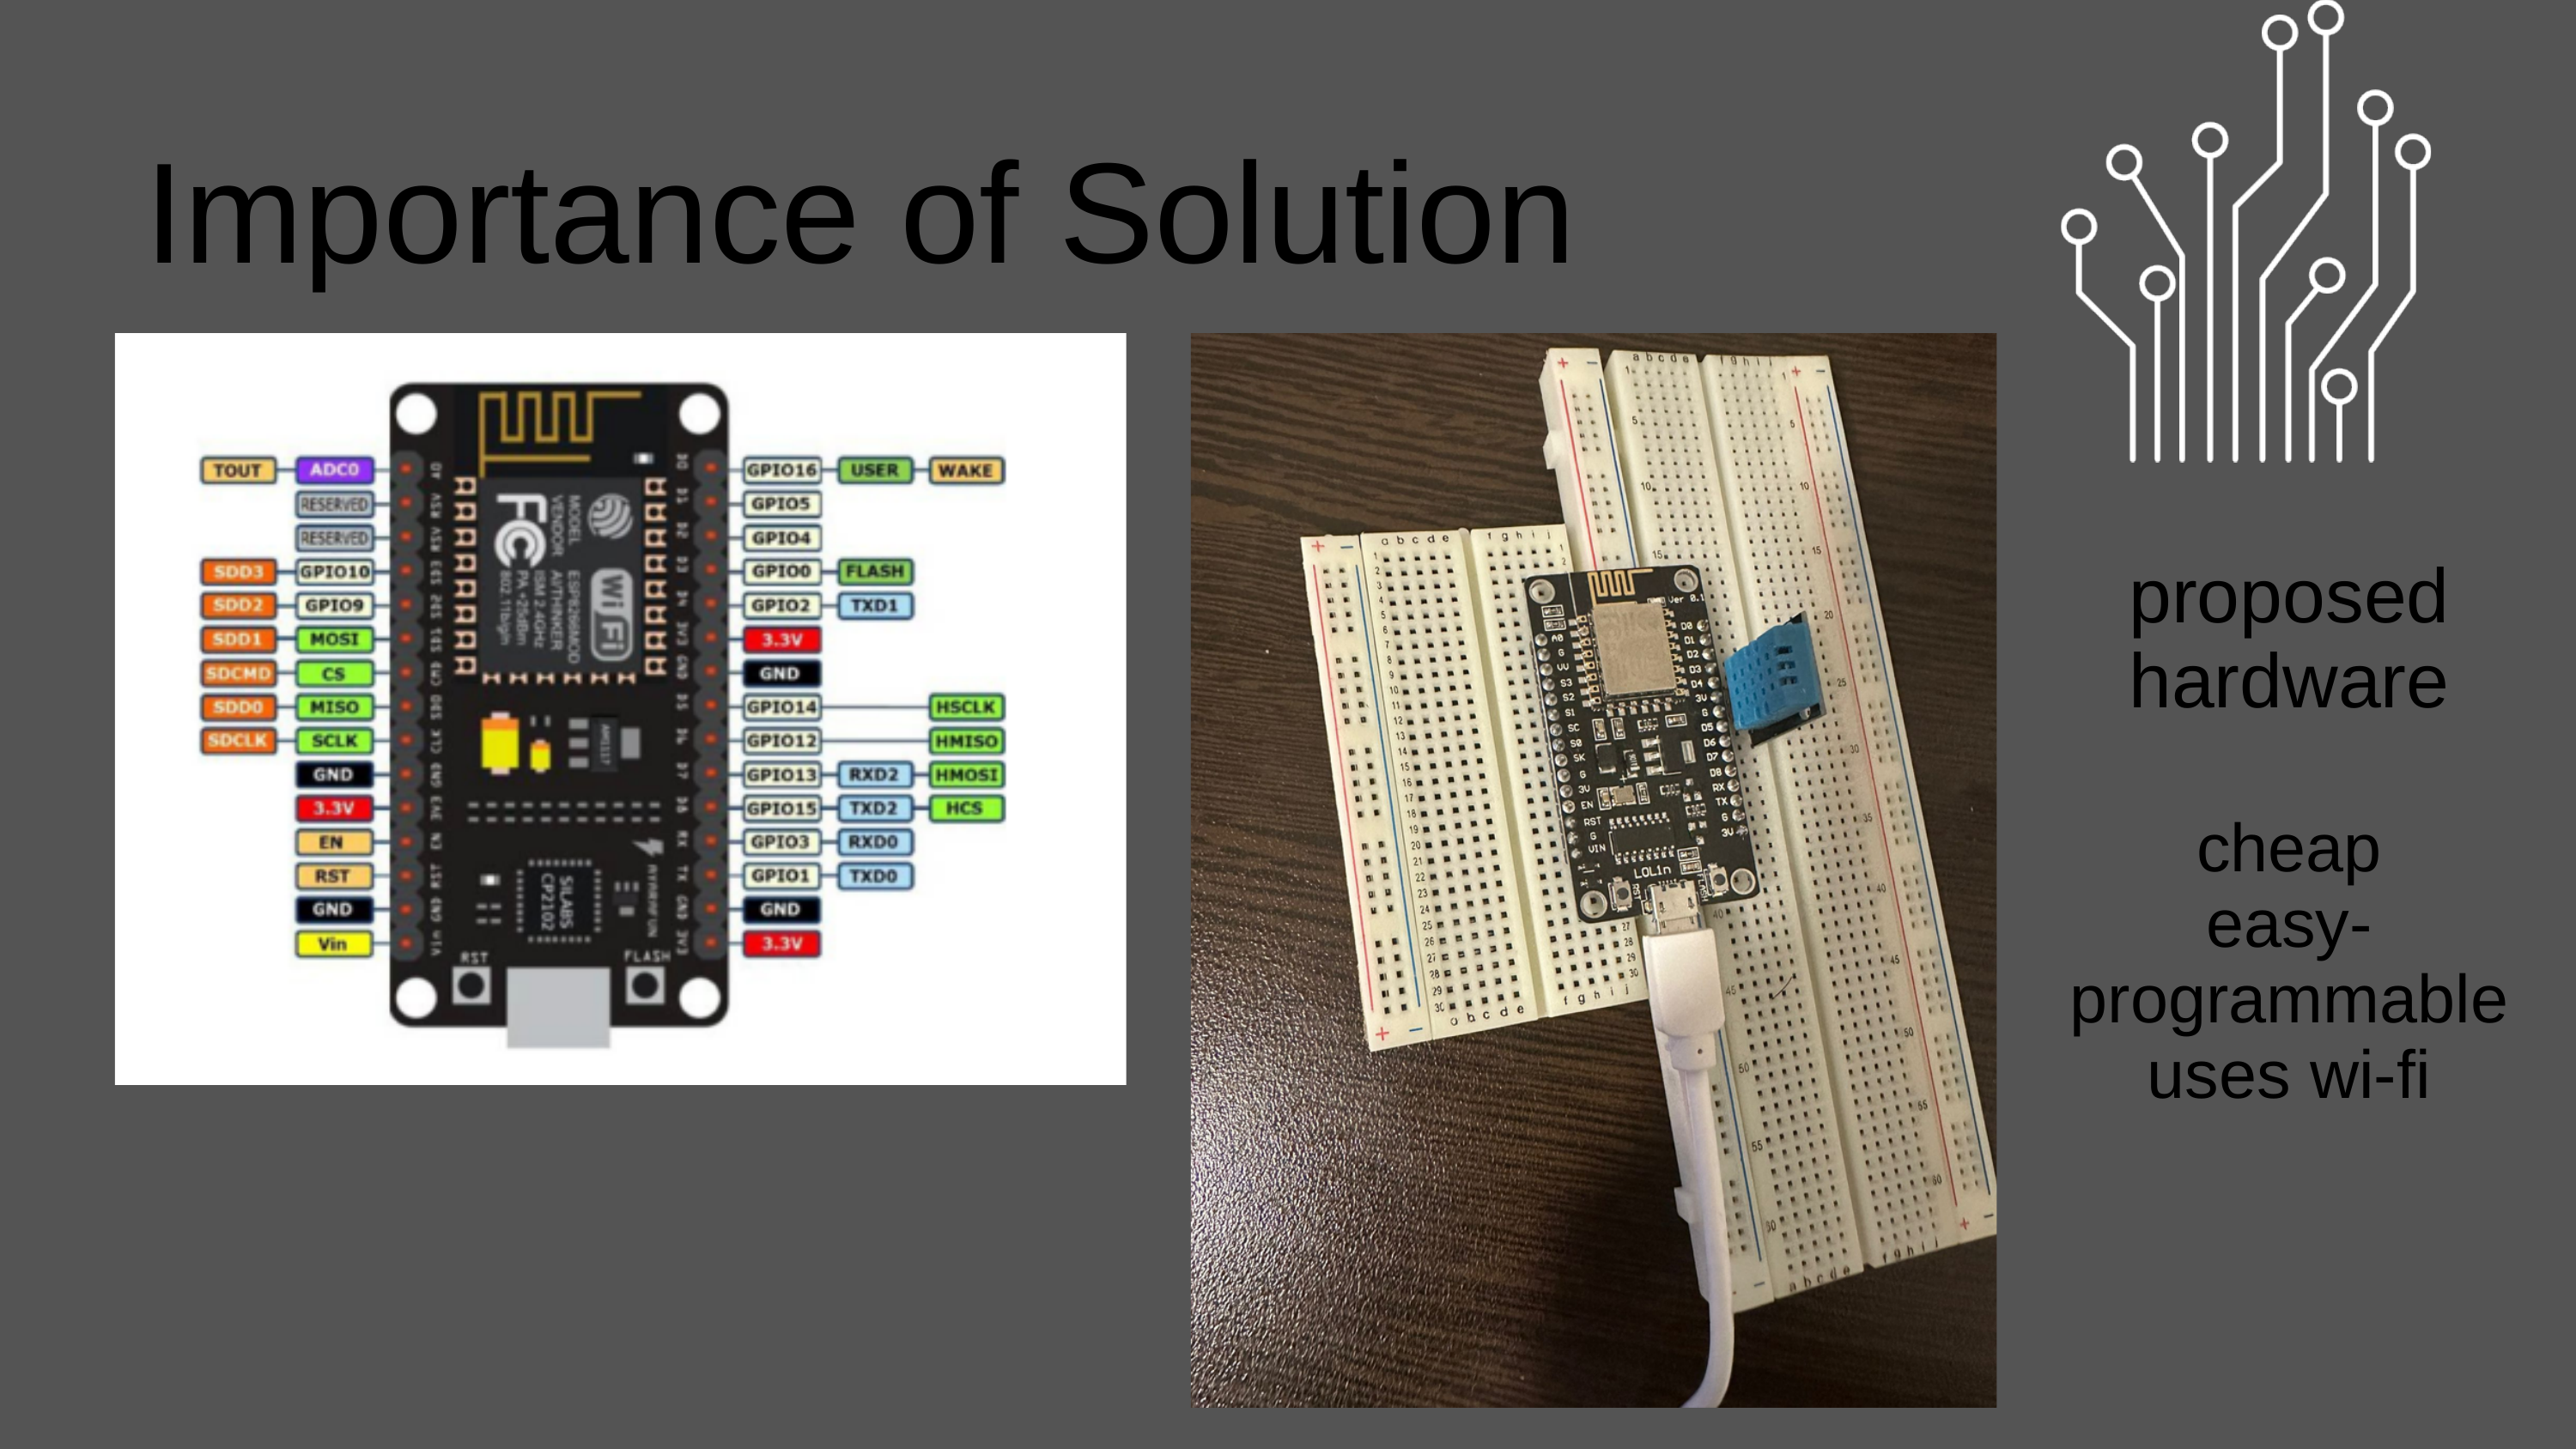

Importance of Solution

proposed hardware
cheap
easy-programmable
uses wi-fi